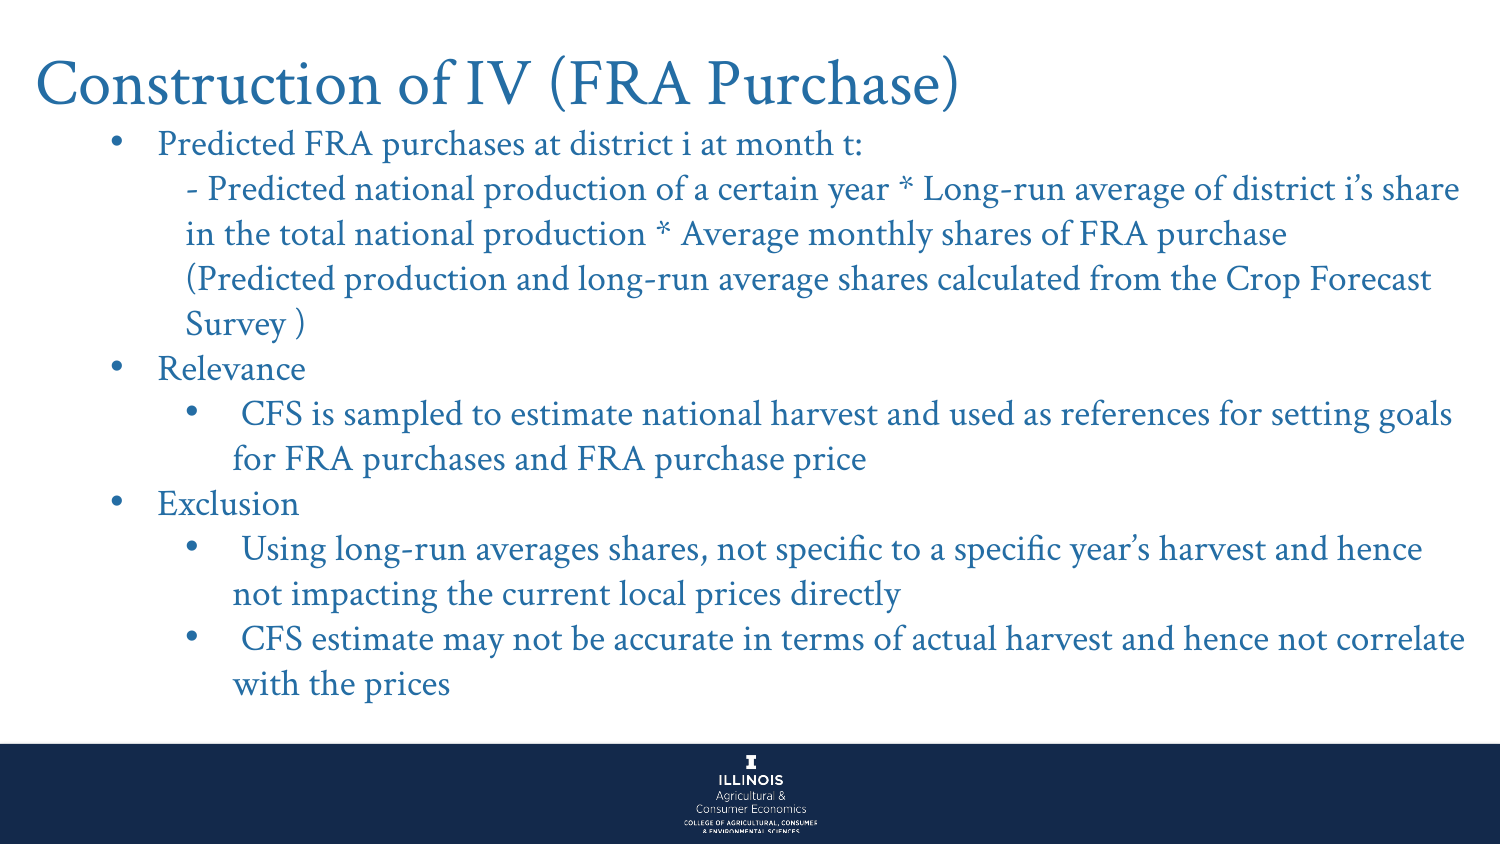

Construction of IV (FRA Purchase)
Predicted FRA purchases at district i at month t:
- Predicted national production of a certain year * Long-run average of district i’s share in the total national production * Average monthly shares of FRA purchase
(Predicted production and long-run average shares calculated from the Crop Forecast Survey )
Relevance
 CFS is sampled to estimate national harvest and used as references for setting goals for FRA purchases and FRA purchase price
Exclusion
 Using long-run averages shares, not specific to a specific year’s harvest and hence not impacting the current local prices directly
 CFS estimate may not be accurate in terms of actual harvest and hence not correlate with the prices